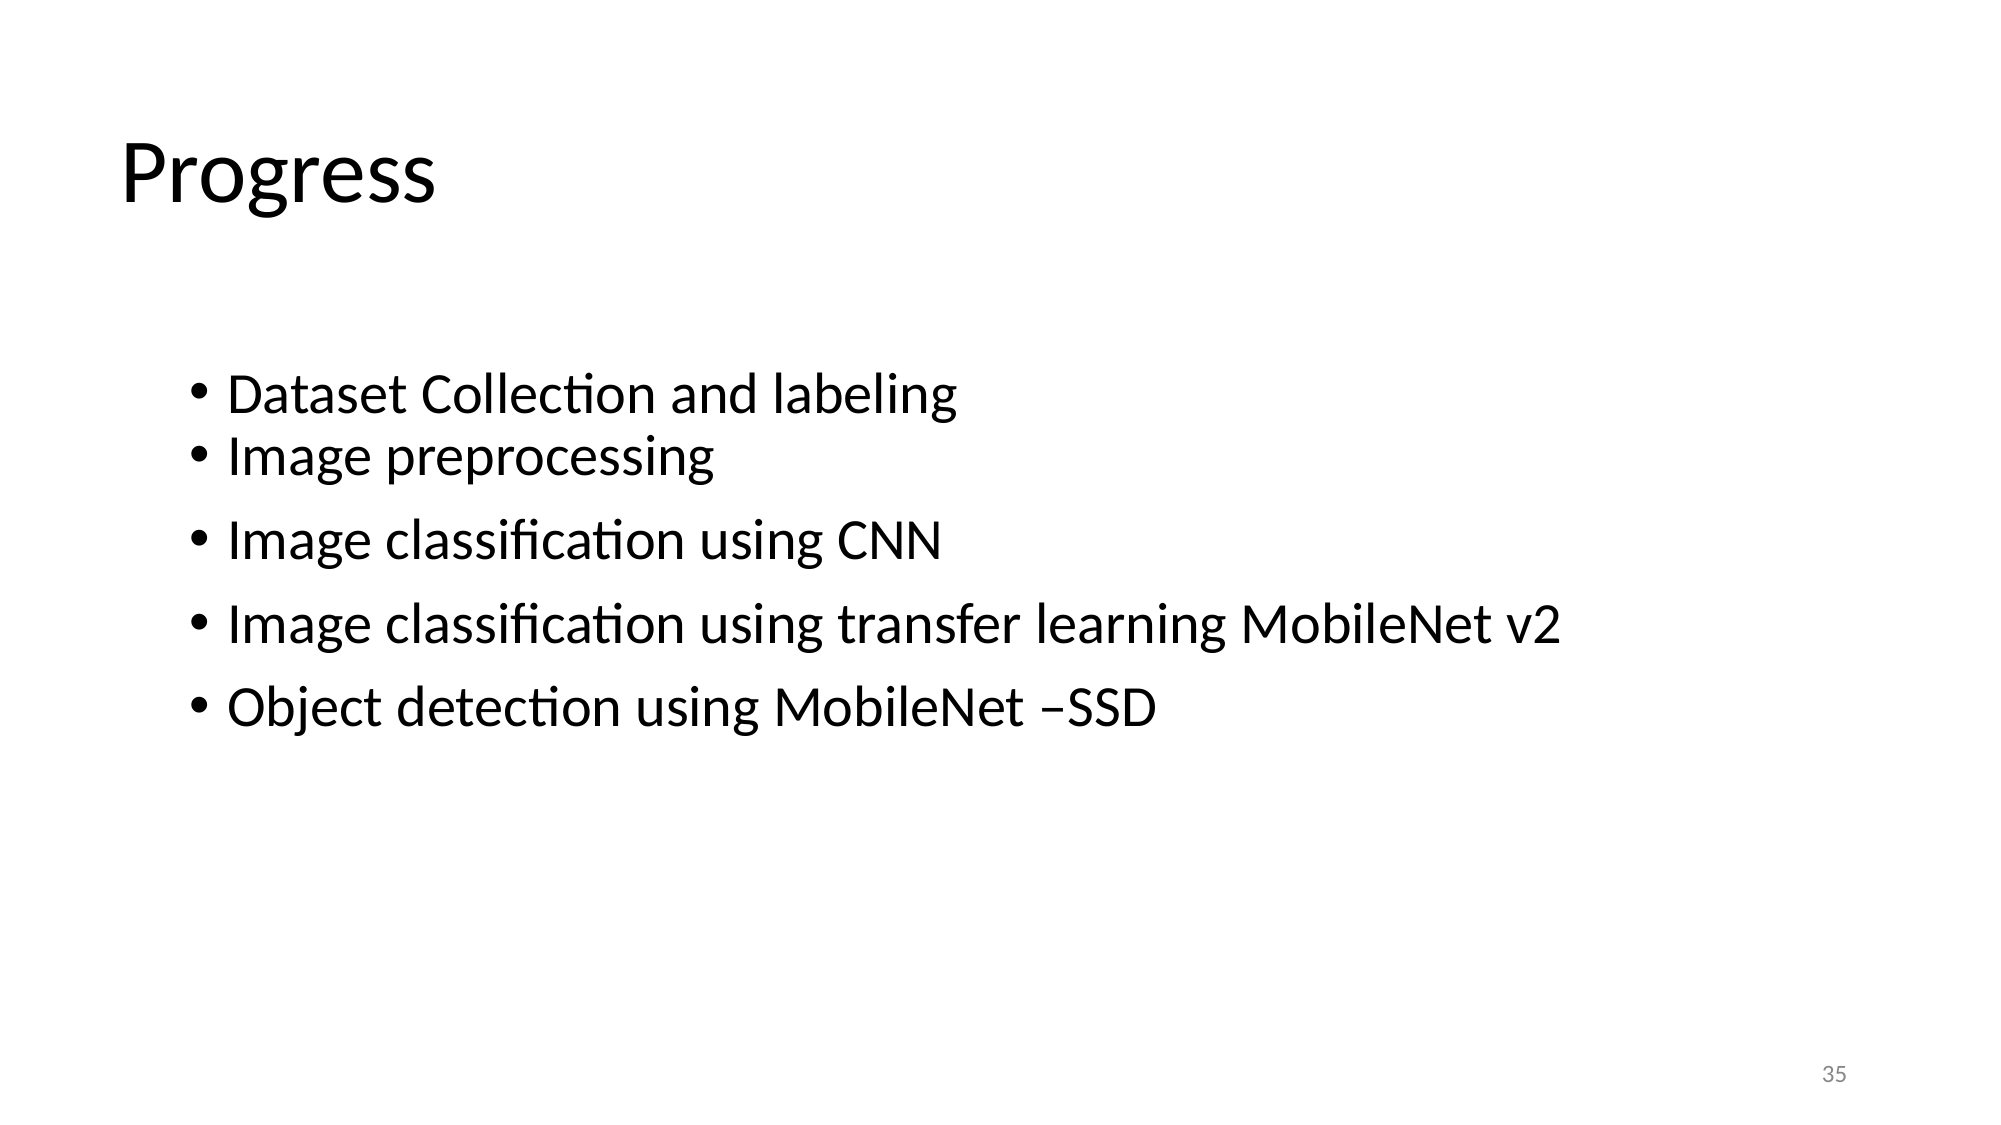

# Progress
Dataset Collection and labeling
Image preprocessing
Image classification using CNN
Image classification using transfer learning MobileNet v2
Object detection using MobileNet –SSD

35